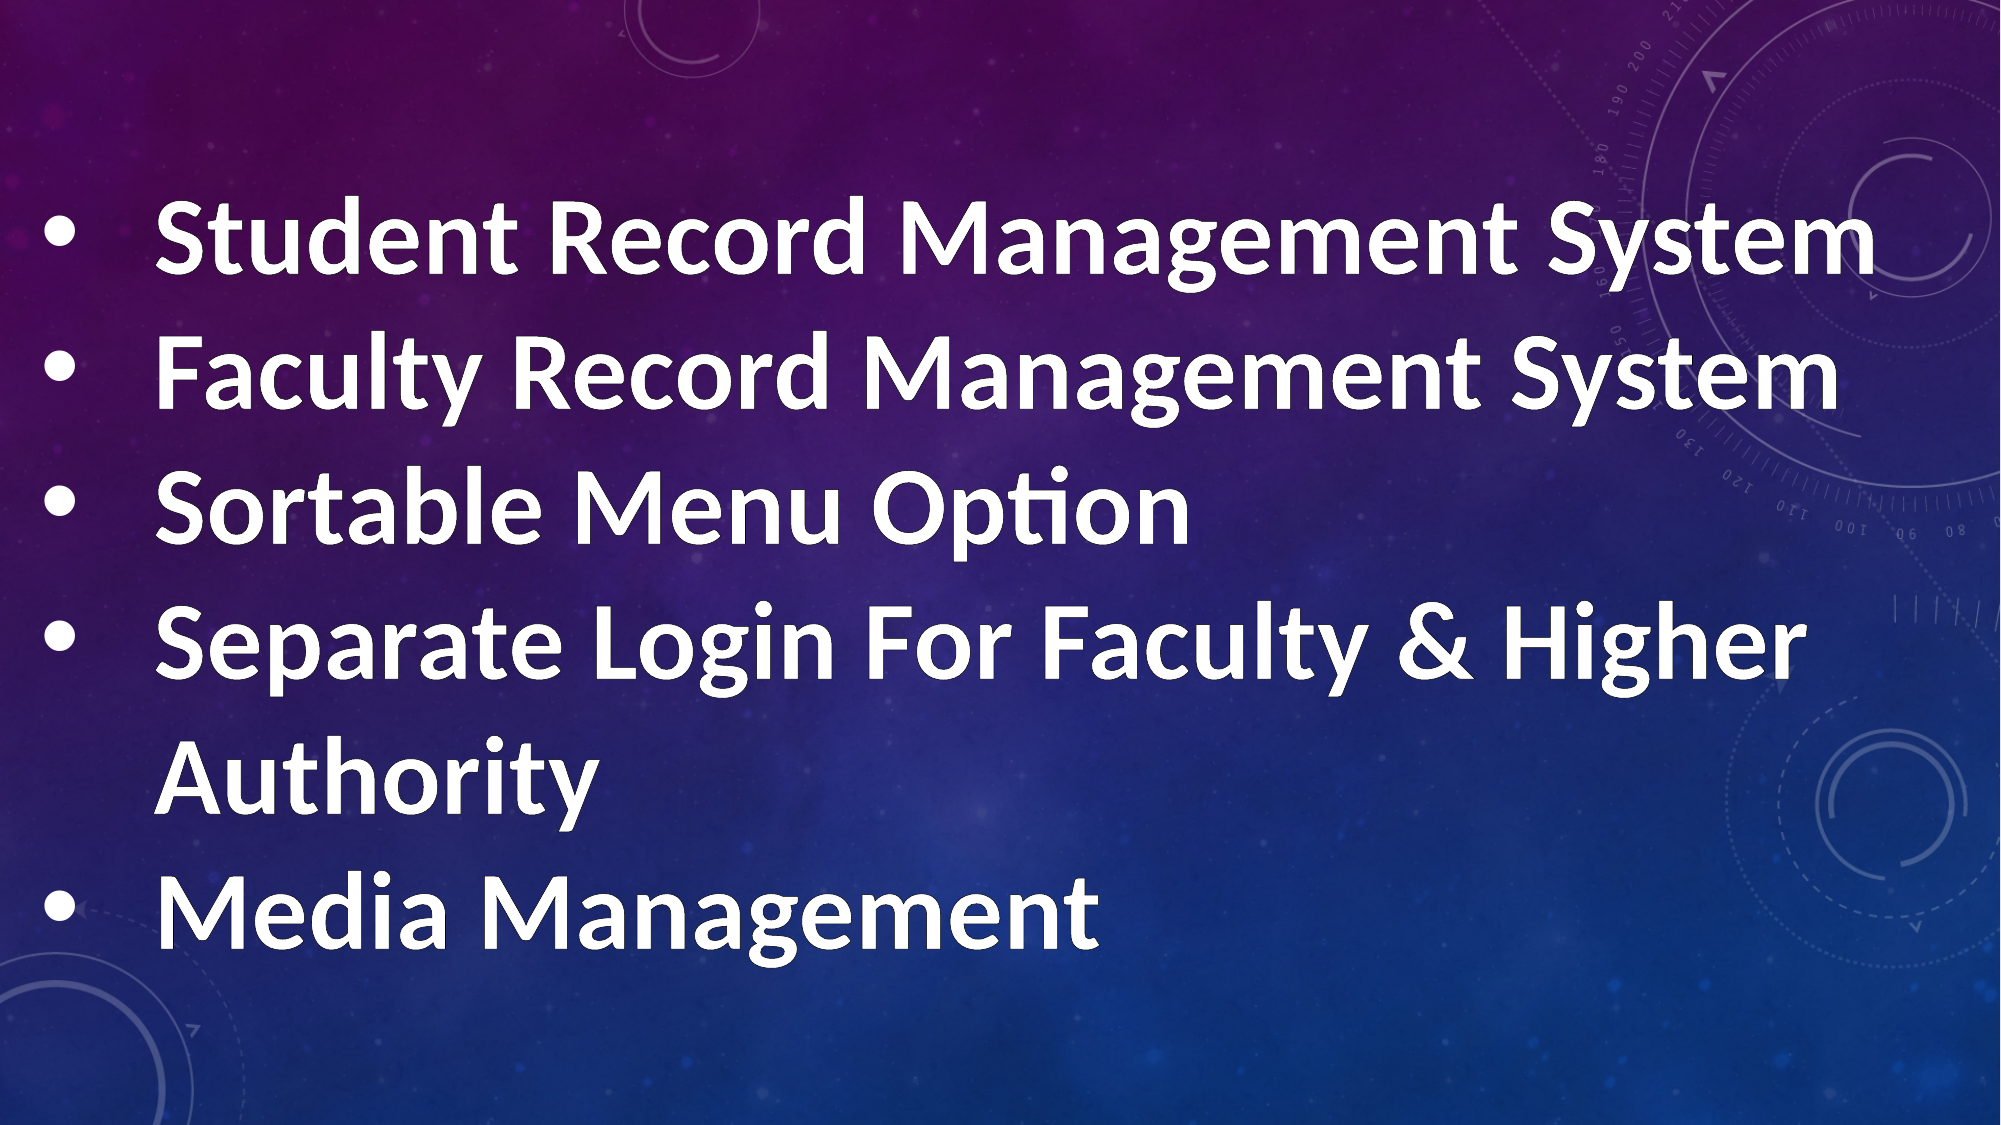

Student Record Management System
Faculty Record Management System
Sortable Menu Option
Separate Login For Faculty & Higher Authority
Media Management